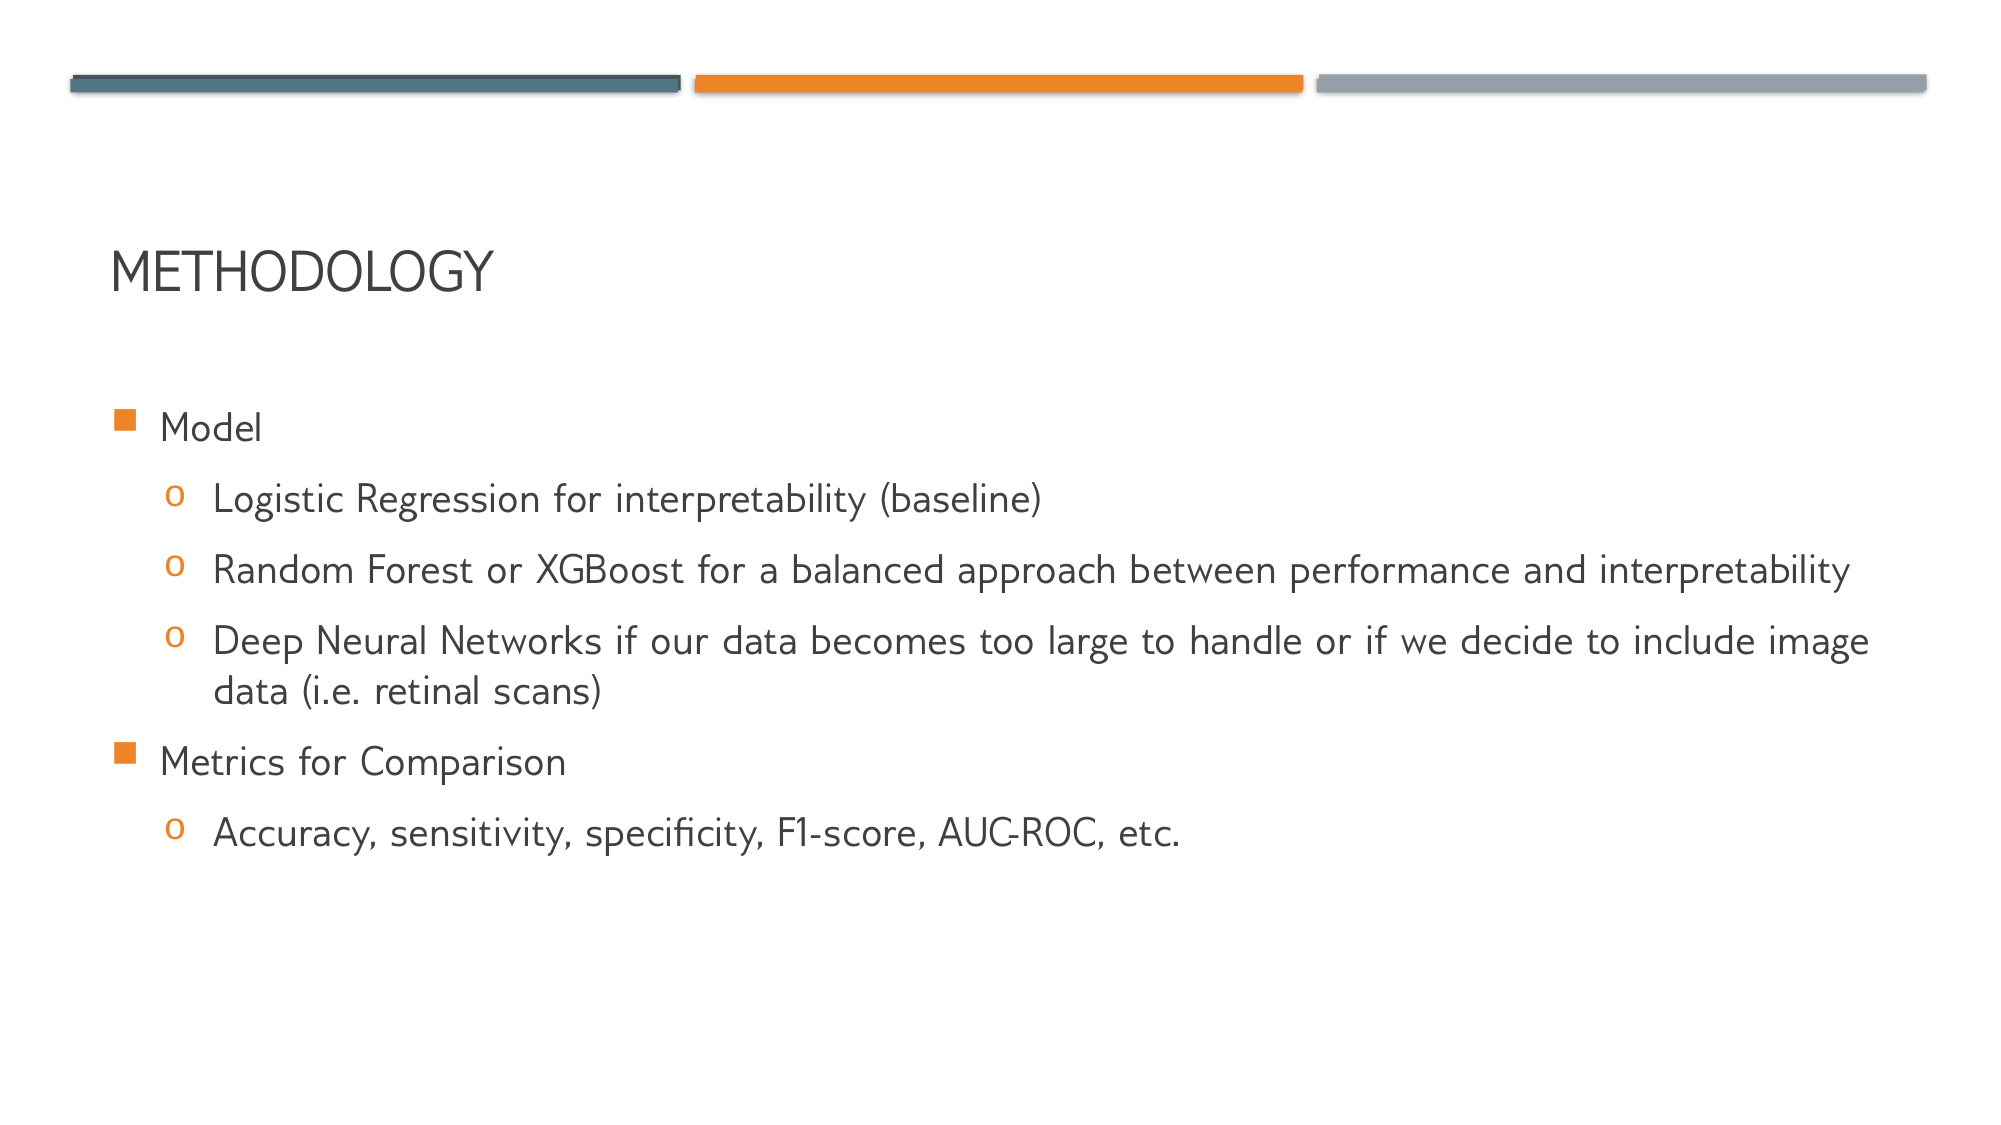

# Methodology
Model
Logistic Regression for interpretability (baseline)
Random Forest or XGBoost for a balanced approach between performance and interpretability
Deep Neural Networks if our data becomes too large to handle or if we decide to include image data (i.e. retinal scans)
Metrics for Comparison
Accuracy, sensitivity, specificity, F1-score, AUC-ROC, etc.